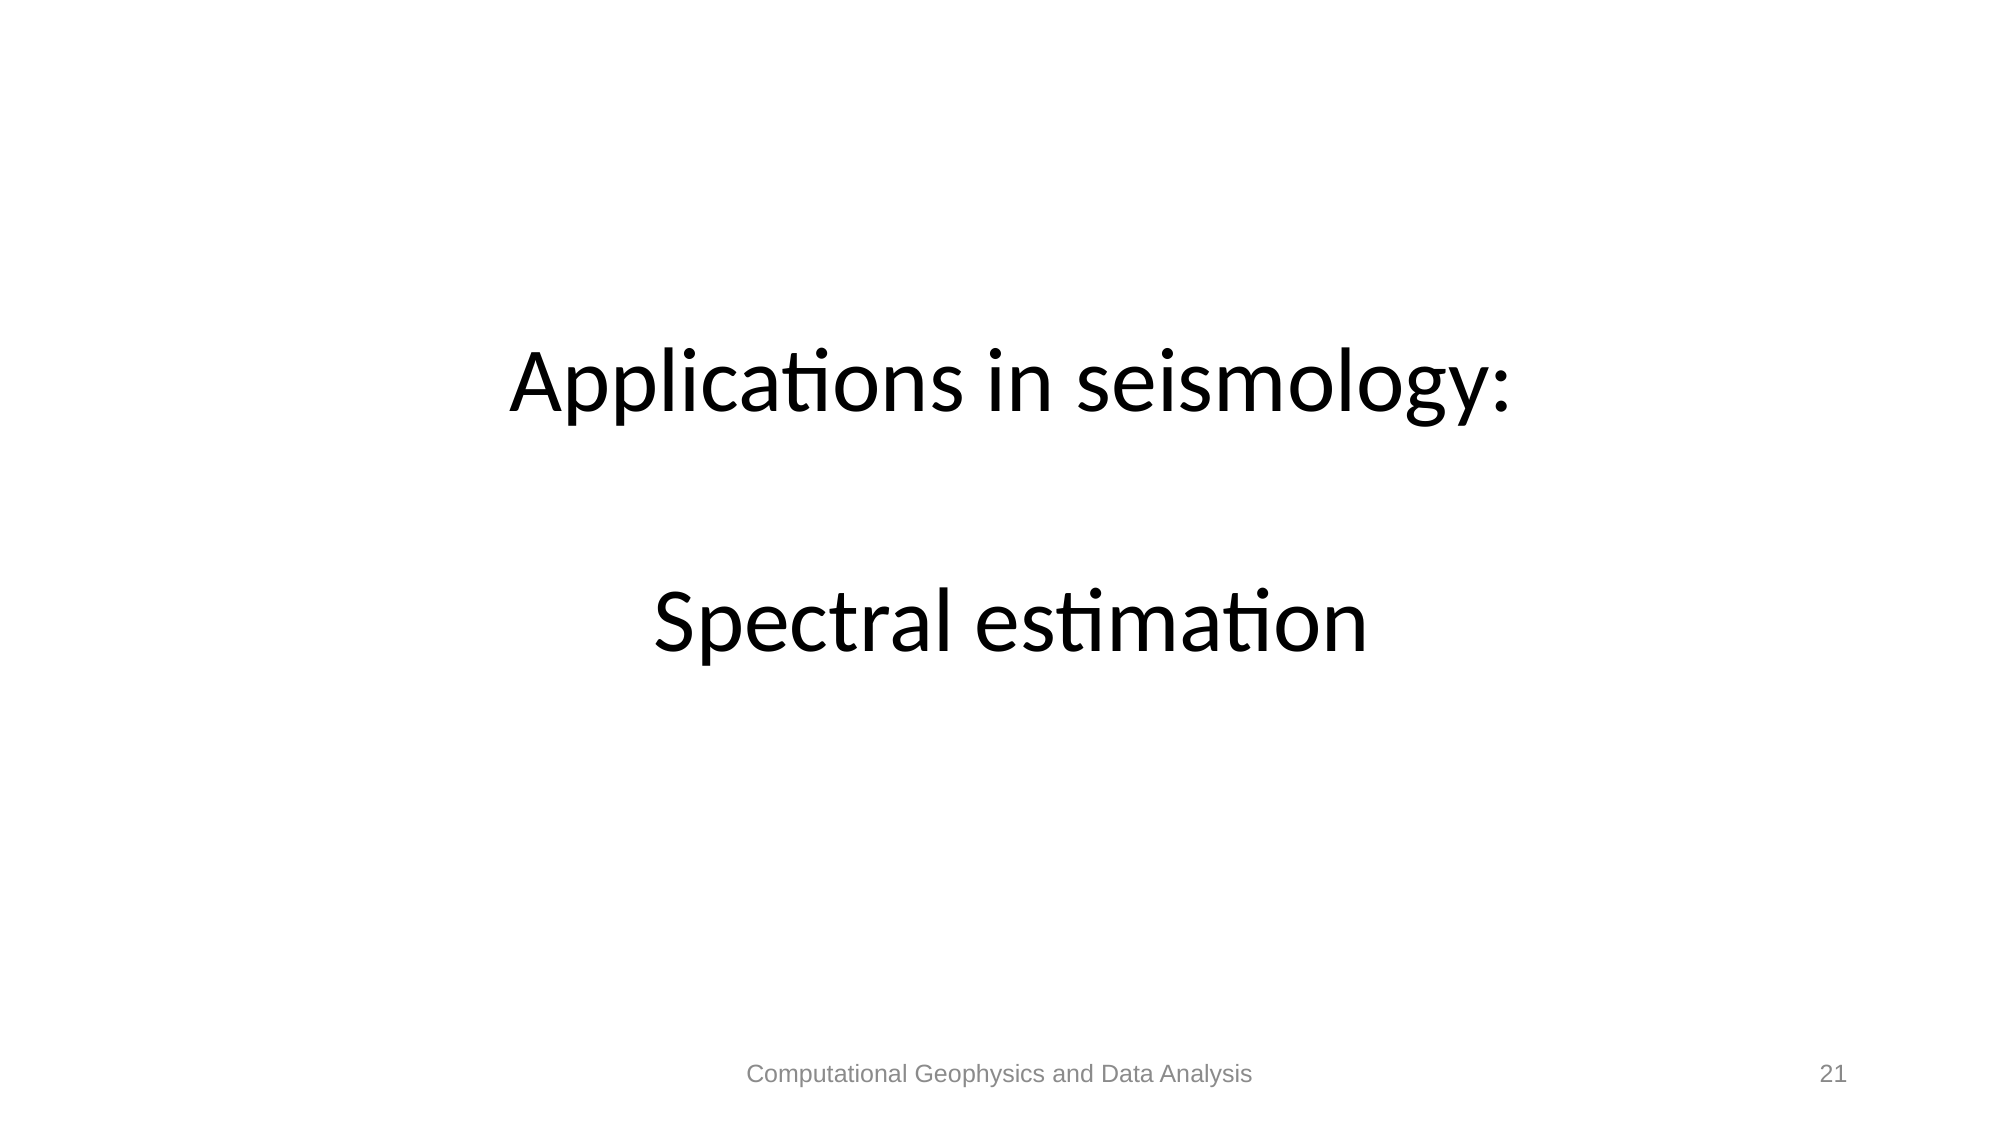

#
Applications in seismology:

Spectral estimation
Computational Geophysics and Data Analysis
21